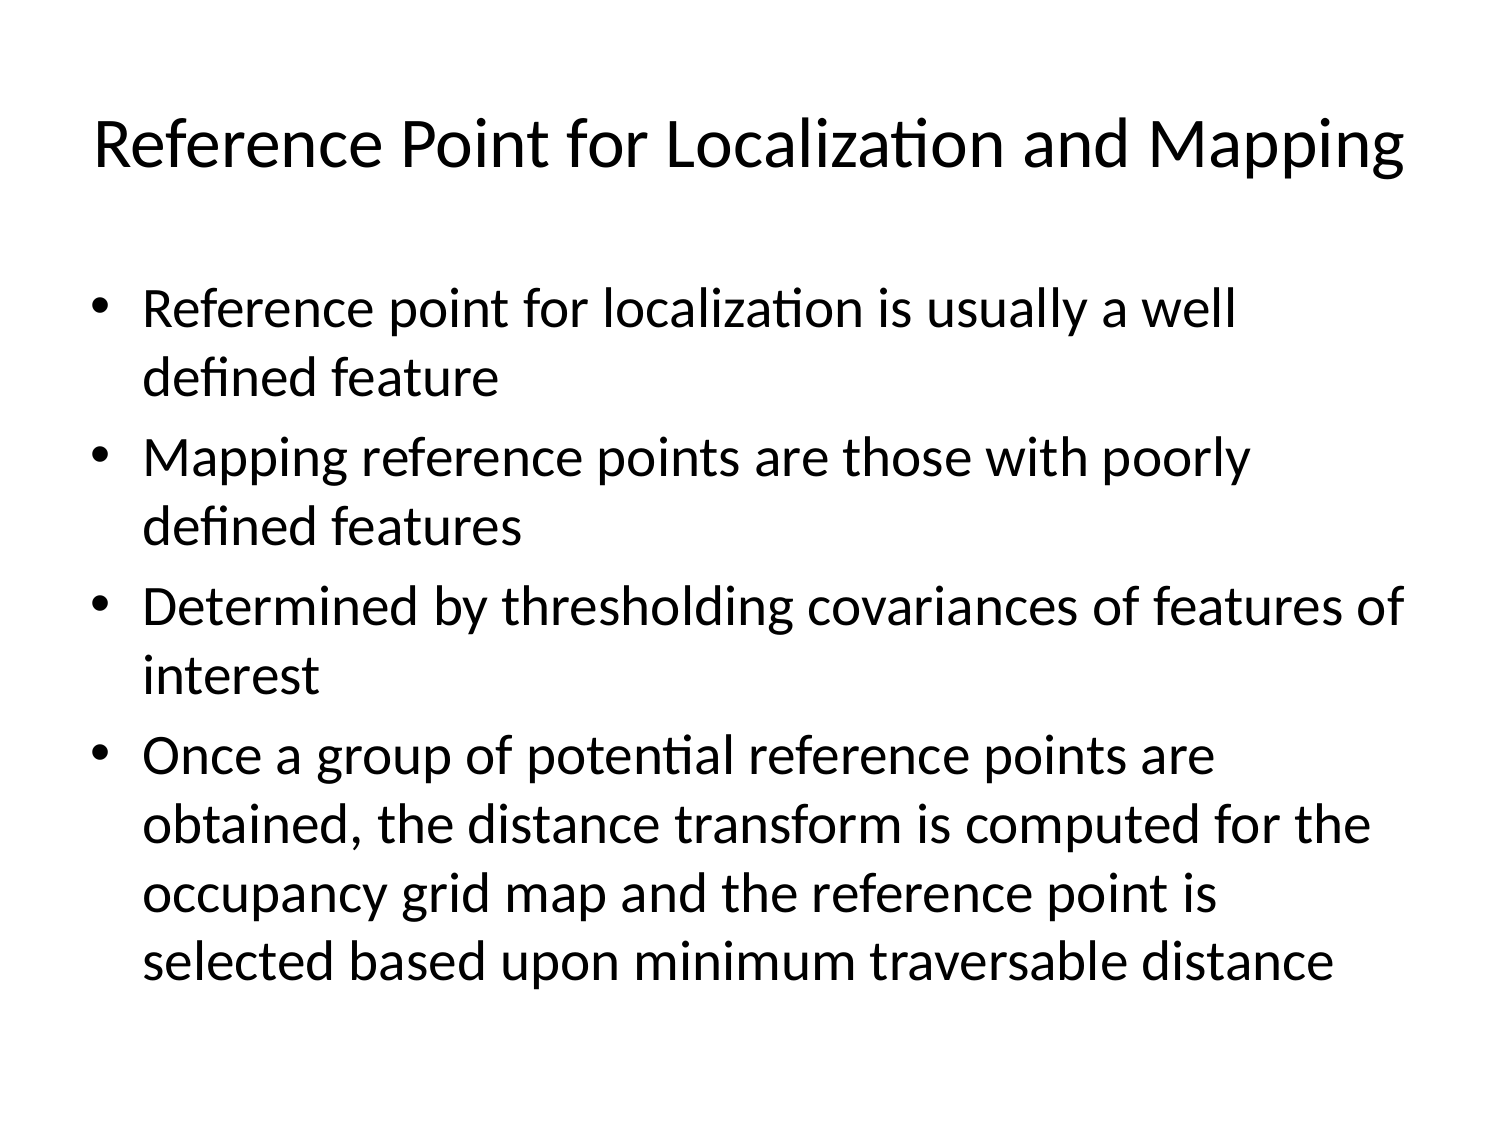

# Reference Point for Localization and Mapping
Reference point for localization is usually a well defined feature
Mapping reference points are those with poorly defined features
Determined by thresholding covariances of features of interest
Once a group of potential reference points are obtained, the distance transform is computed for the occupancy grid map and the reference point is selected based upon minimum traversable distance